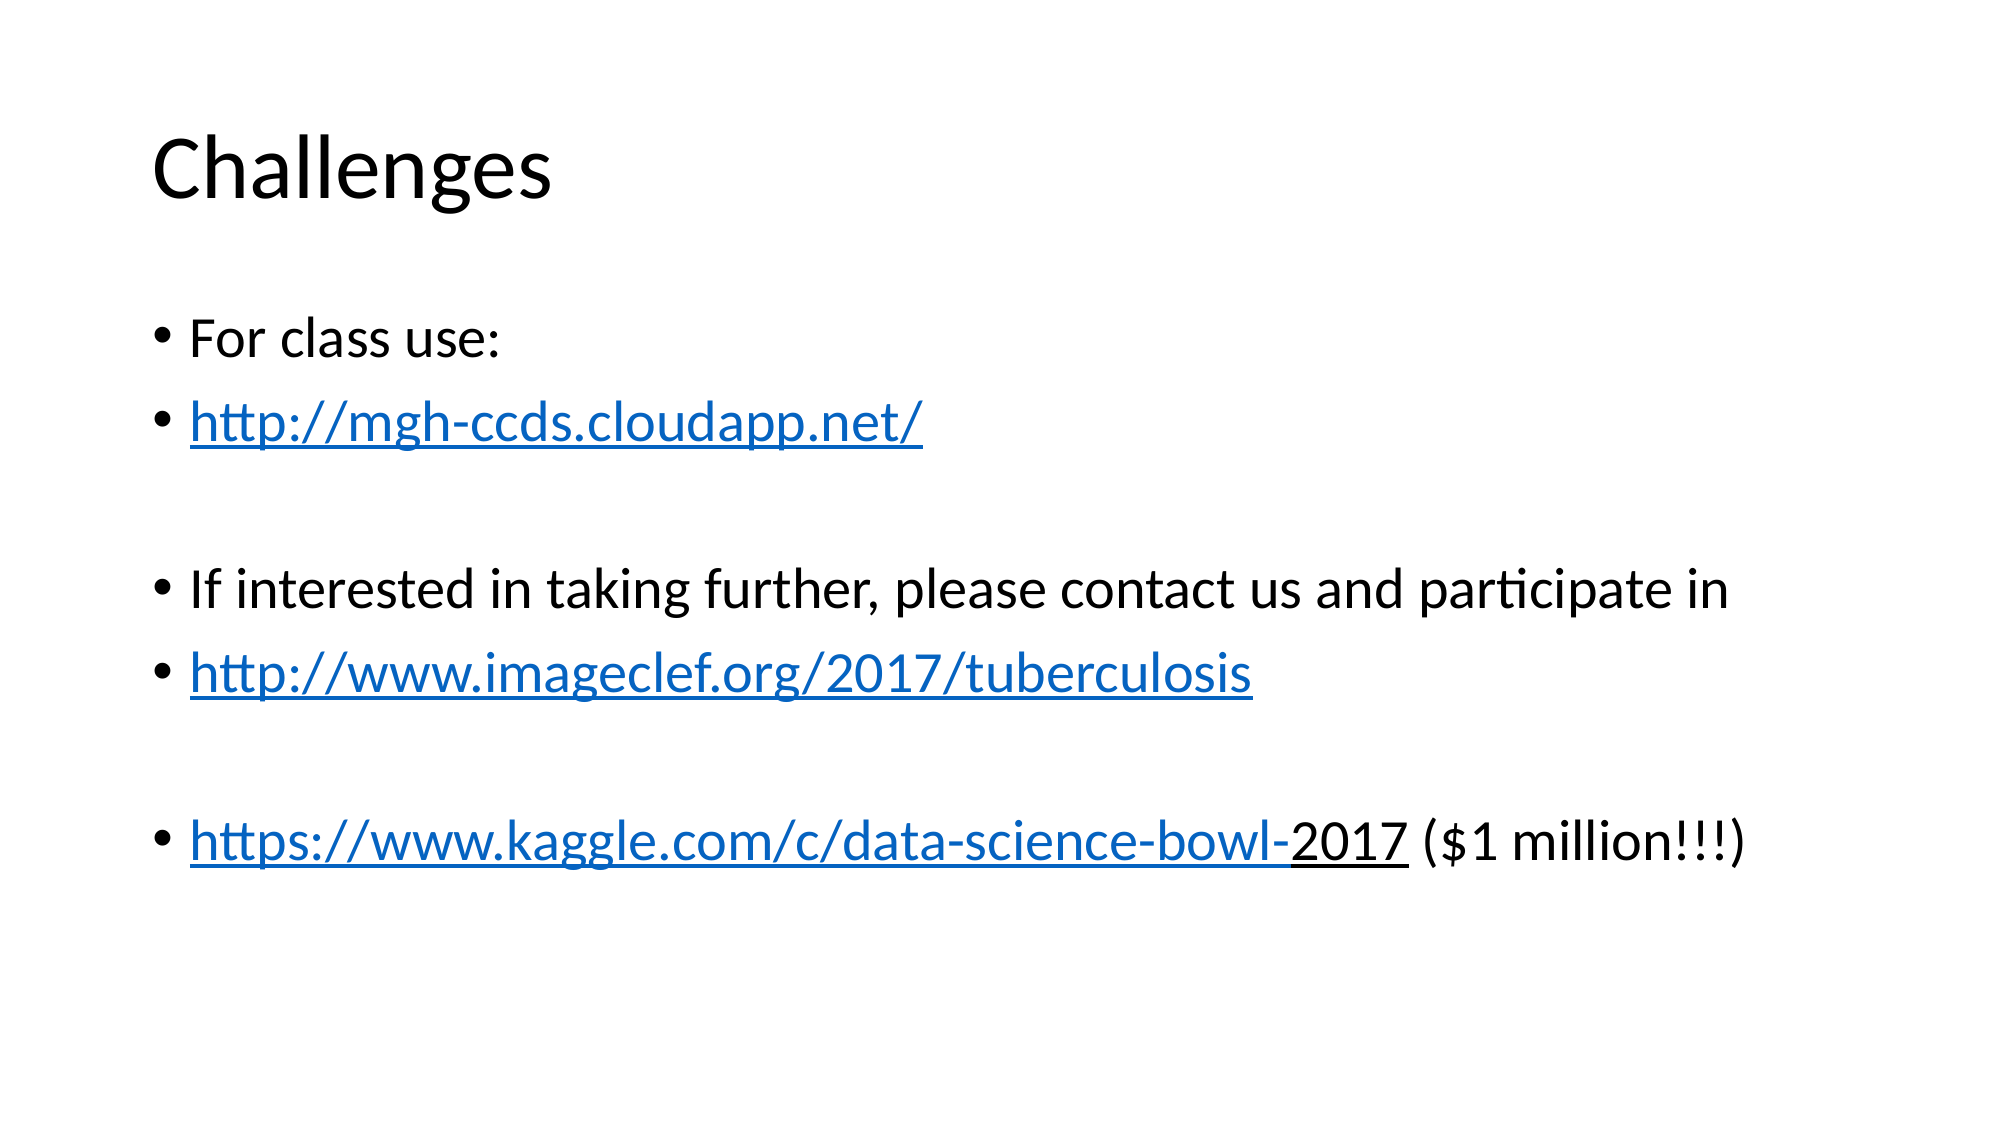

# Challenges
For class use:
http://mgh-ccds.cloudapp.net/

If interested in taking further, please contact us and participate in
http://www.imageclef.org/2017/tuberculosis

https://www.kaggle.com/c/data-science-bowl-2017 ($1 million!!!)